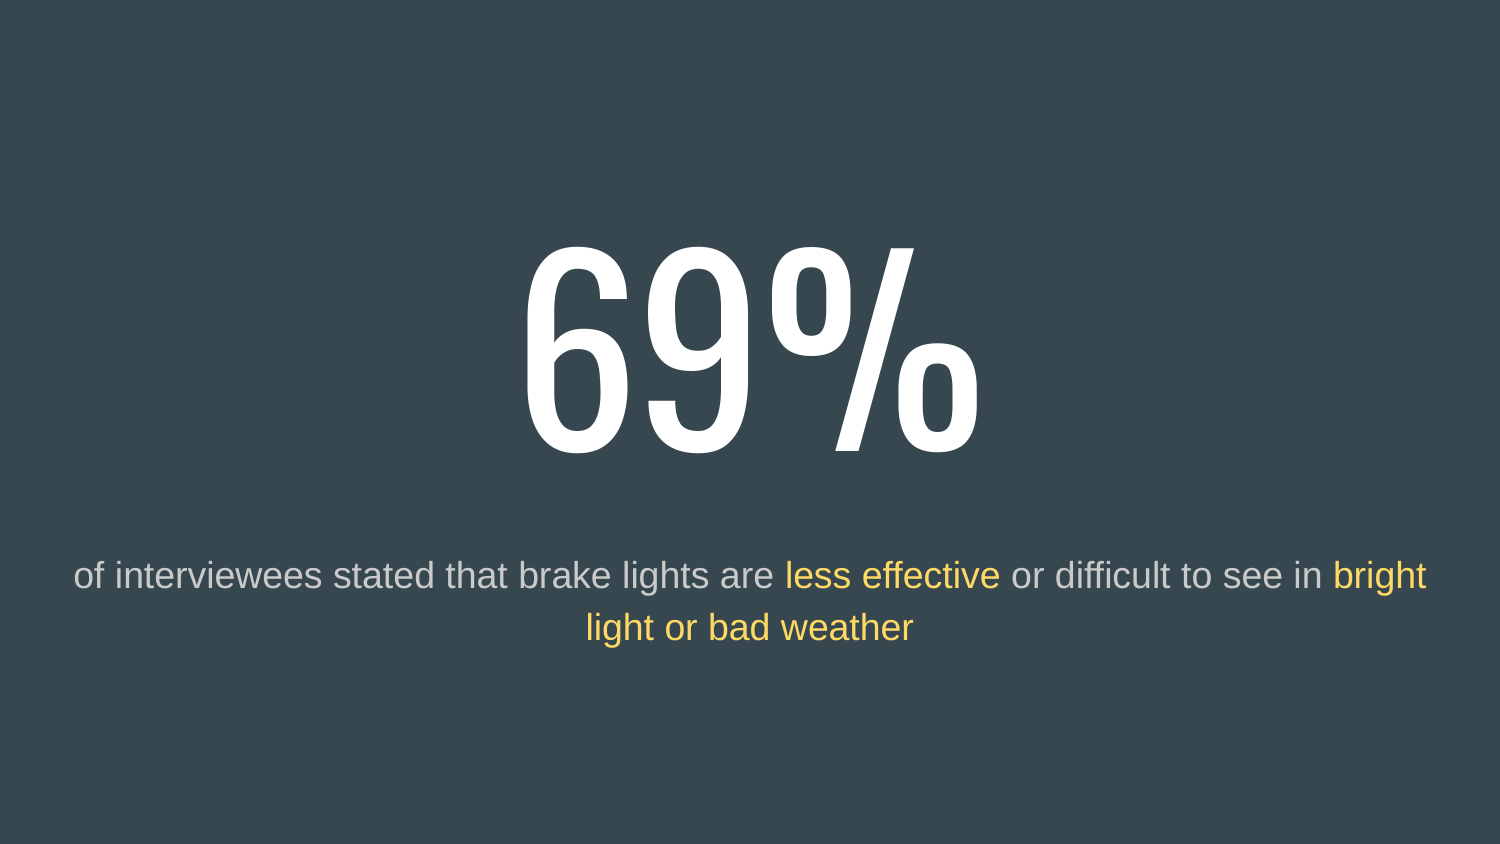

# 69%
of interviewees stated that brake lights are less effective or difficult to see in bright light or bad weather